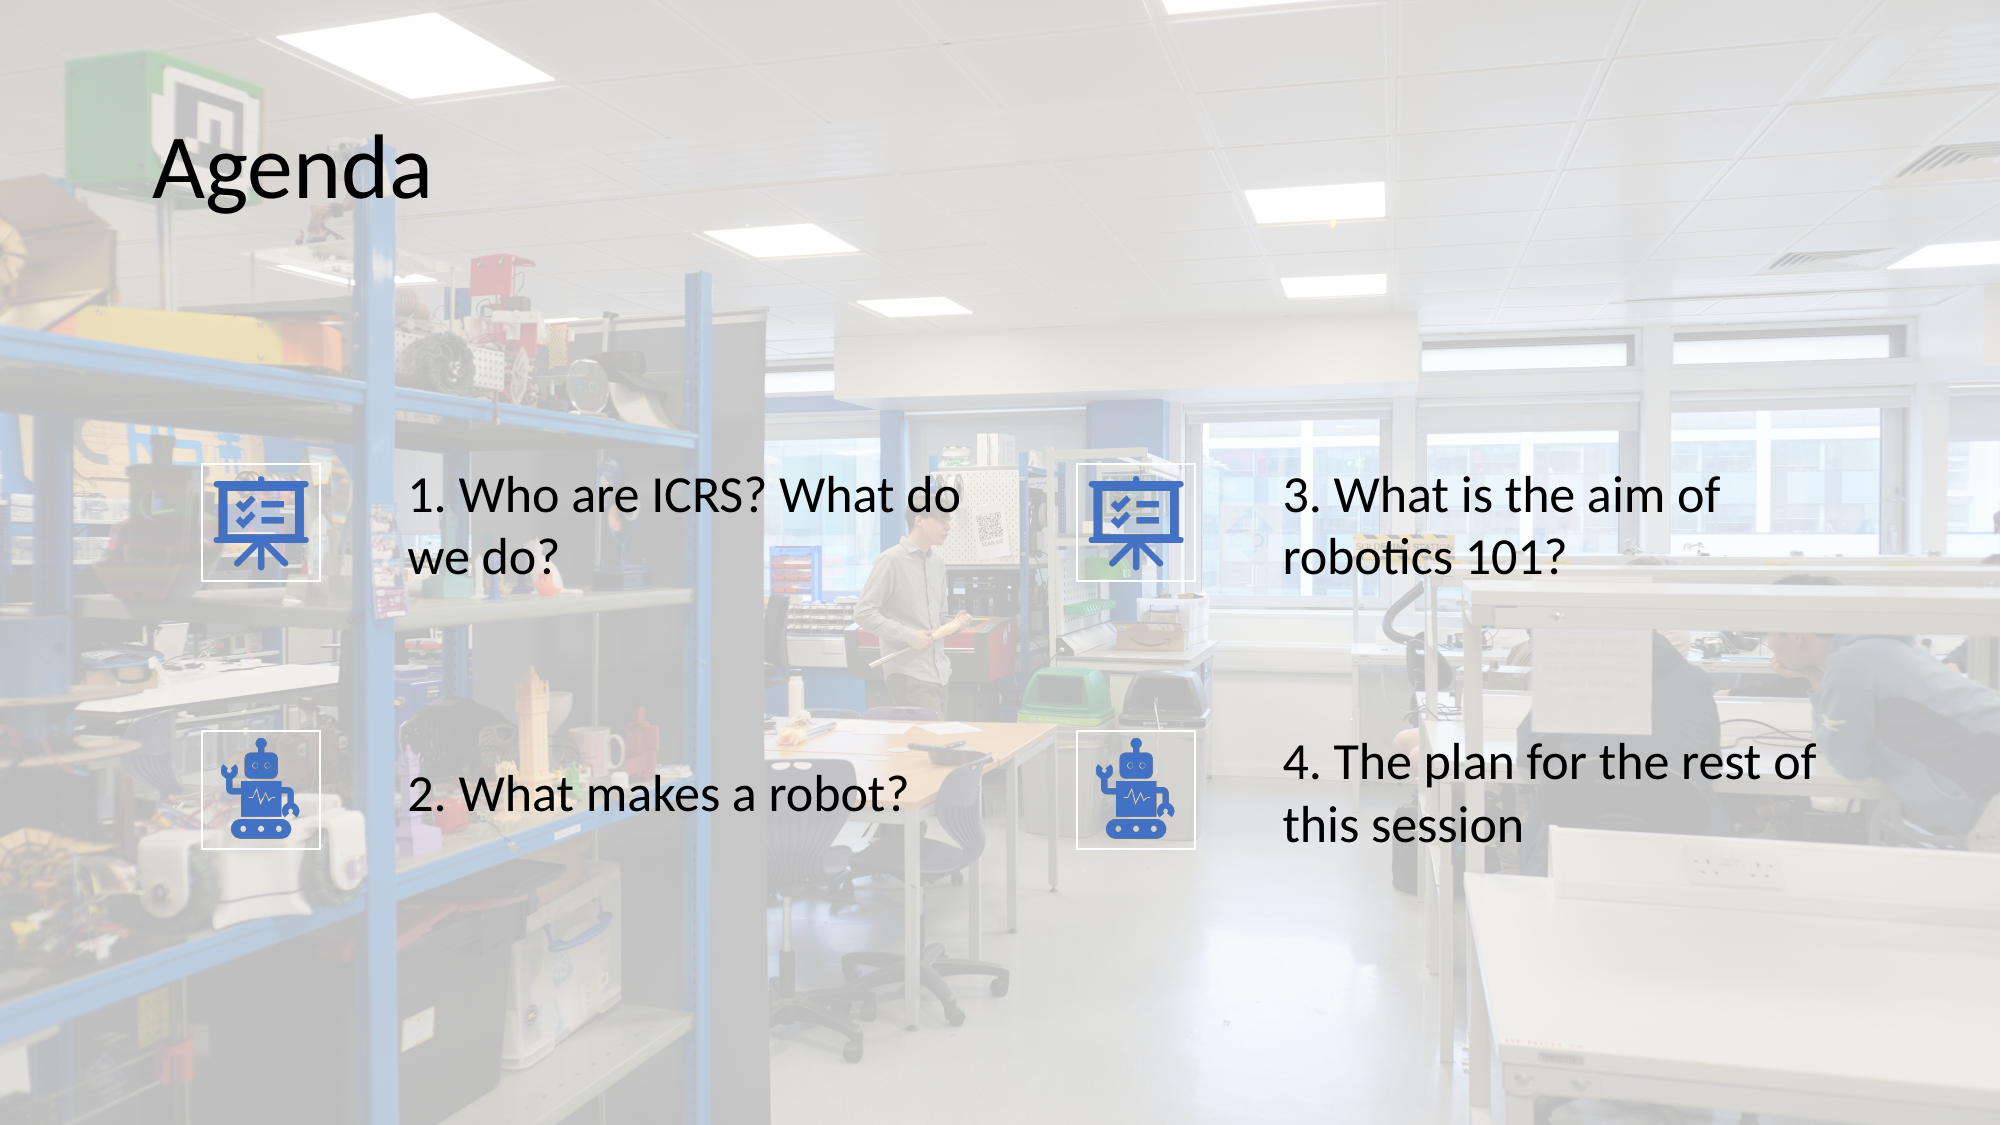

# Agenda
1. Who are ICRS? What do we do?
2. What makes a robot?
3. What is the aim of robotics 101?
4. The plan for the rest of this session